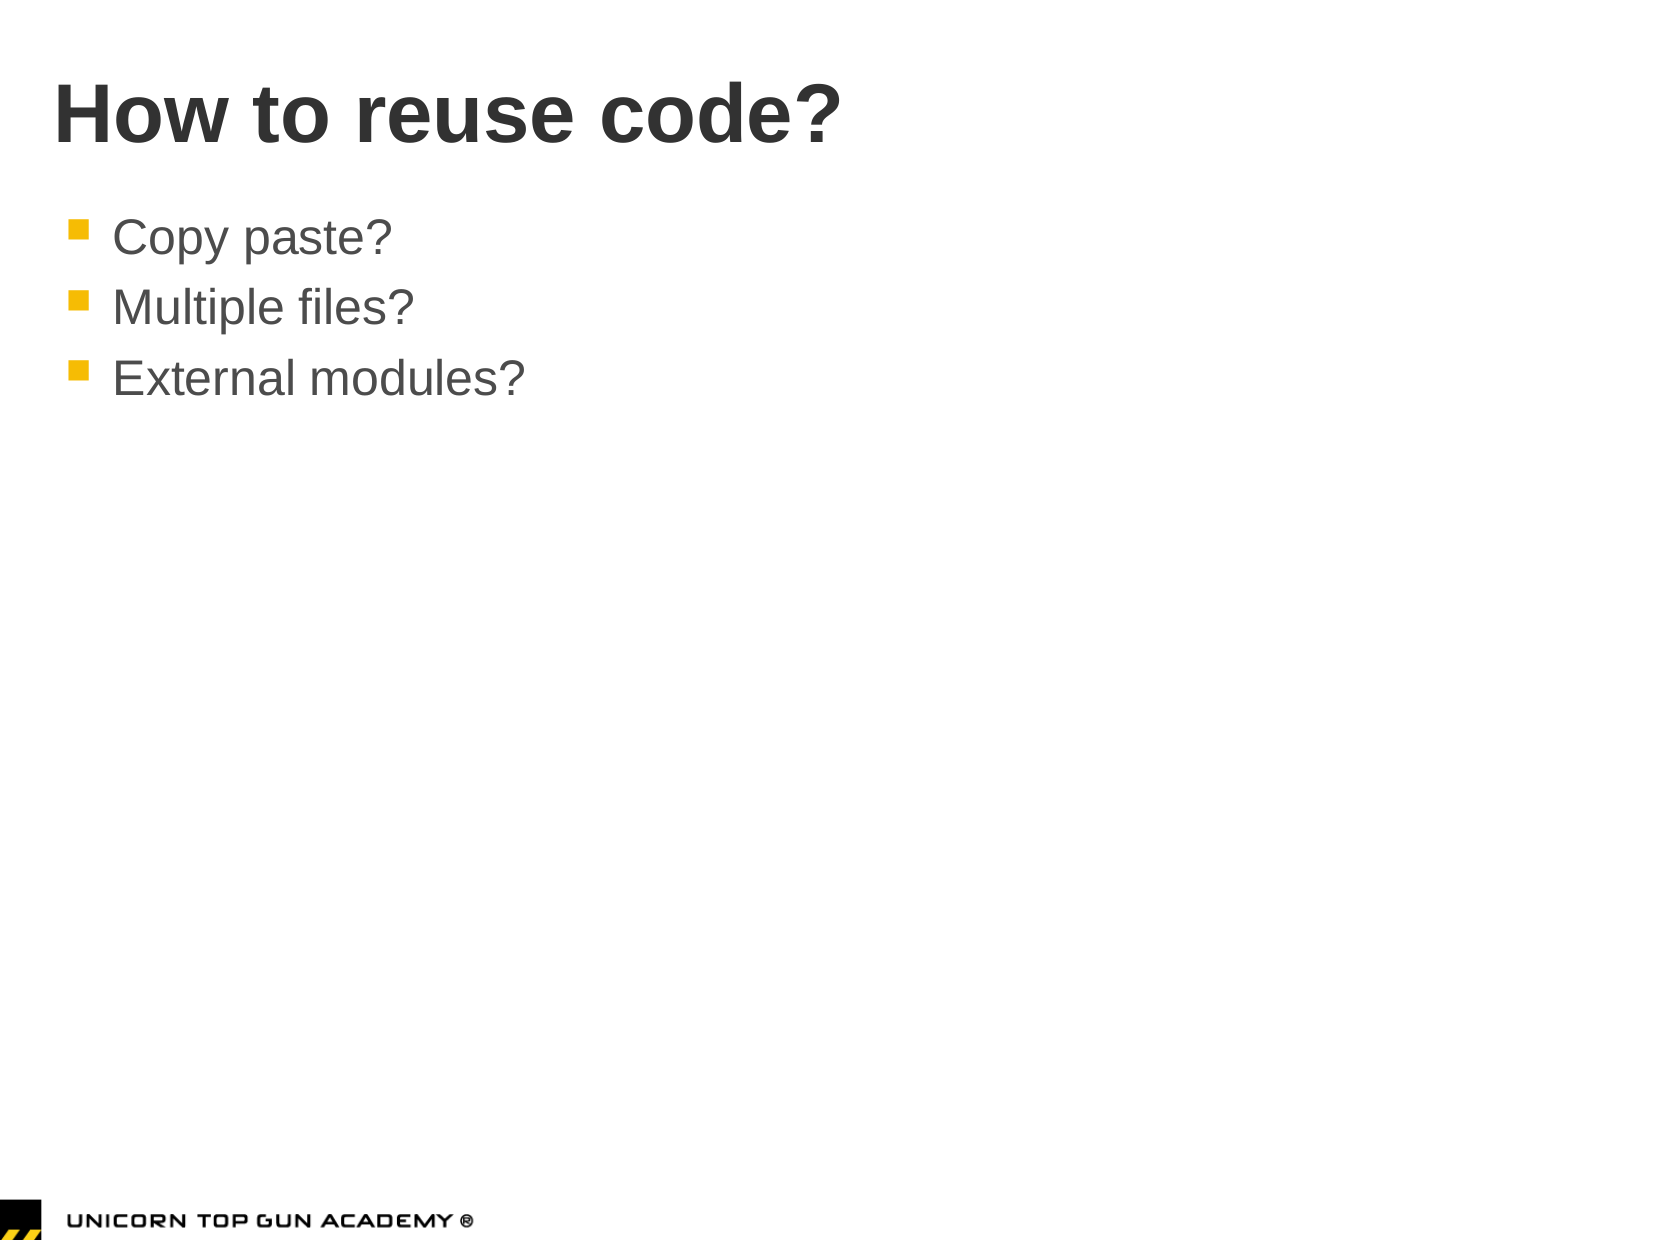

# How to reuse code?
Copy paste?
Multiple files?
External modules?
26